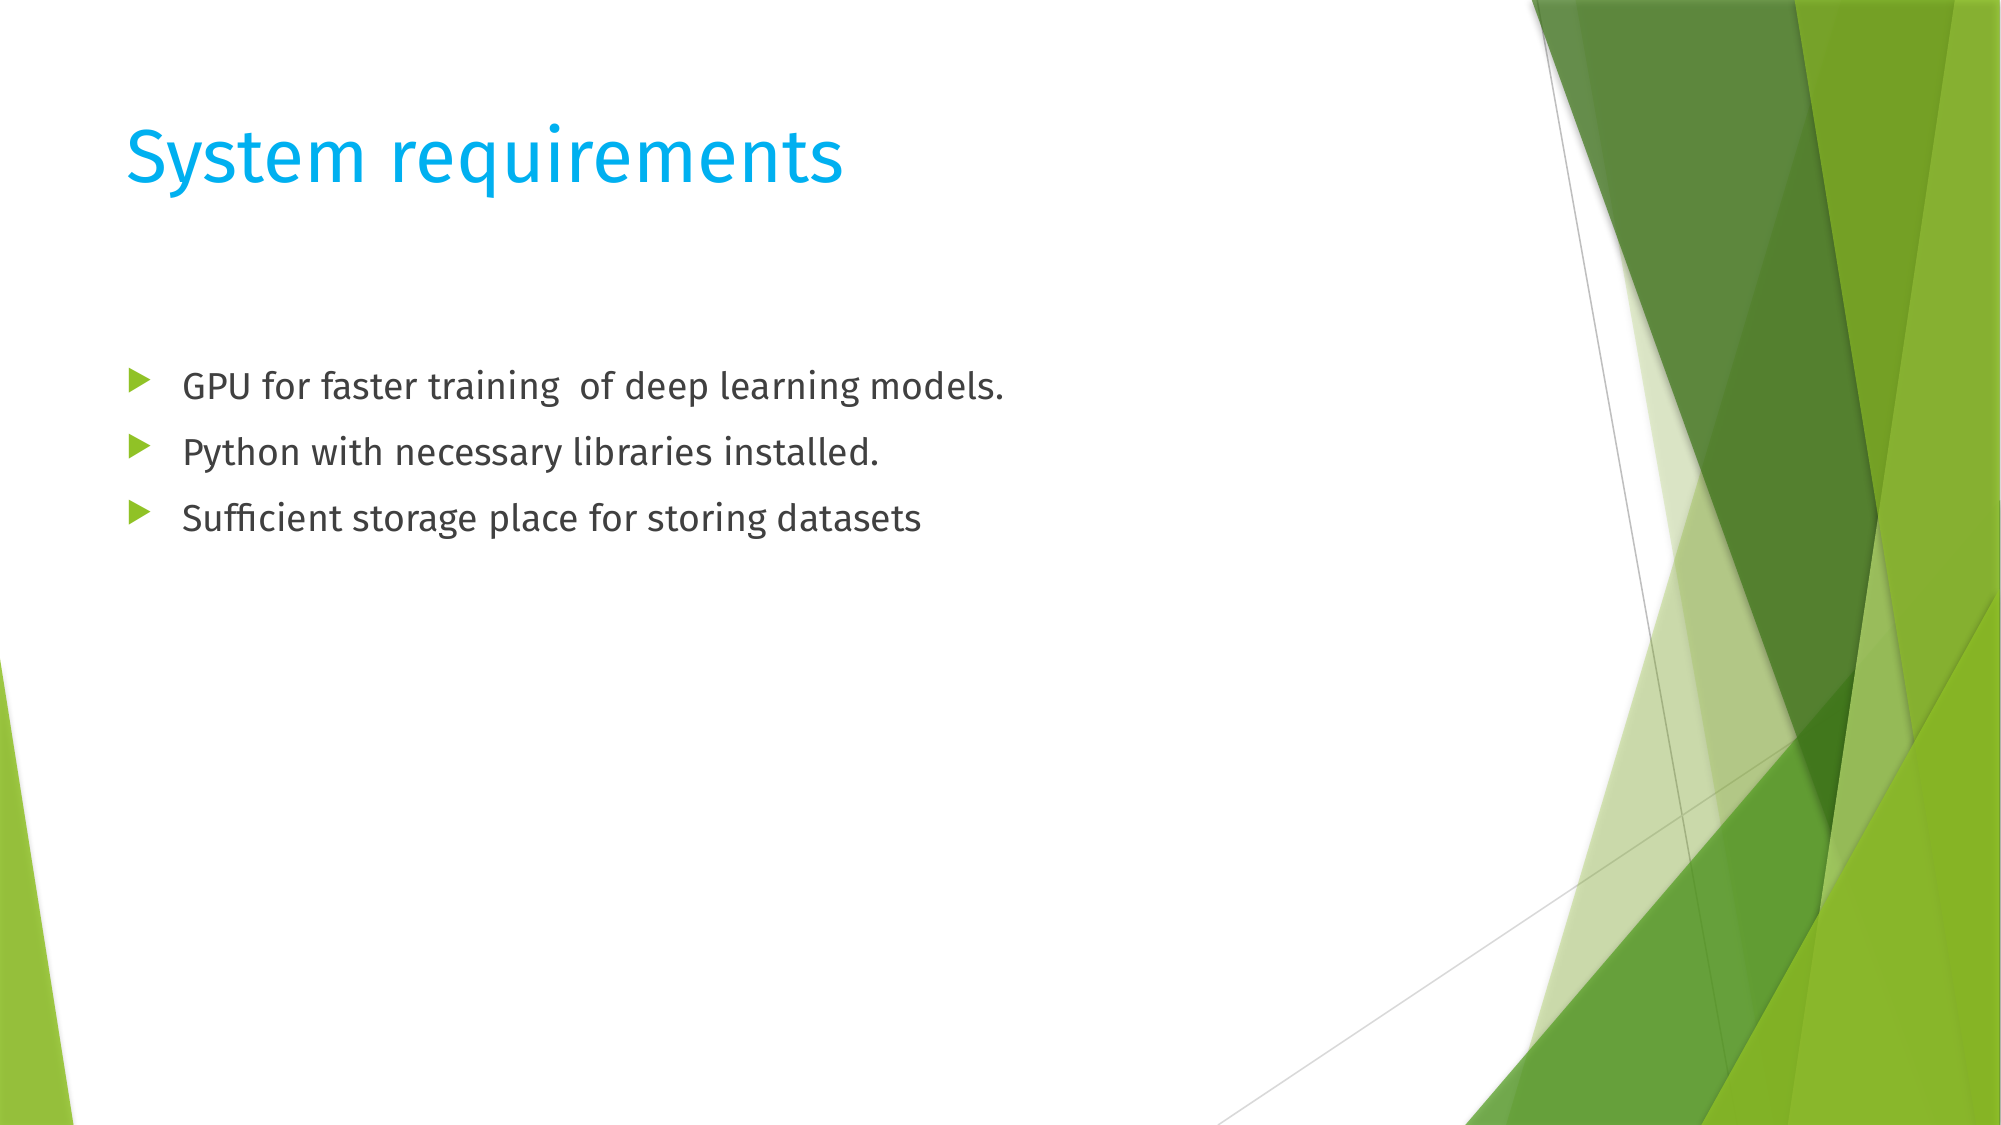

# System requirements
GPU for faster training  of deep learning models.
Python with necessary libraries installed.
Sufficient storage place for storing datasets